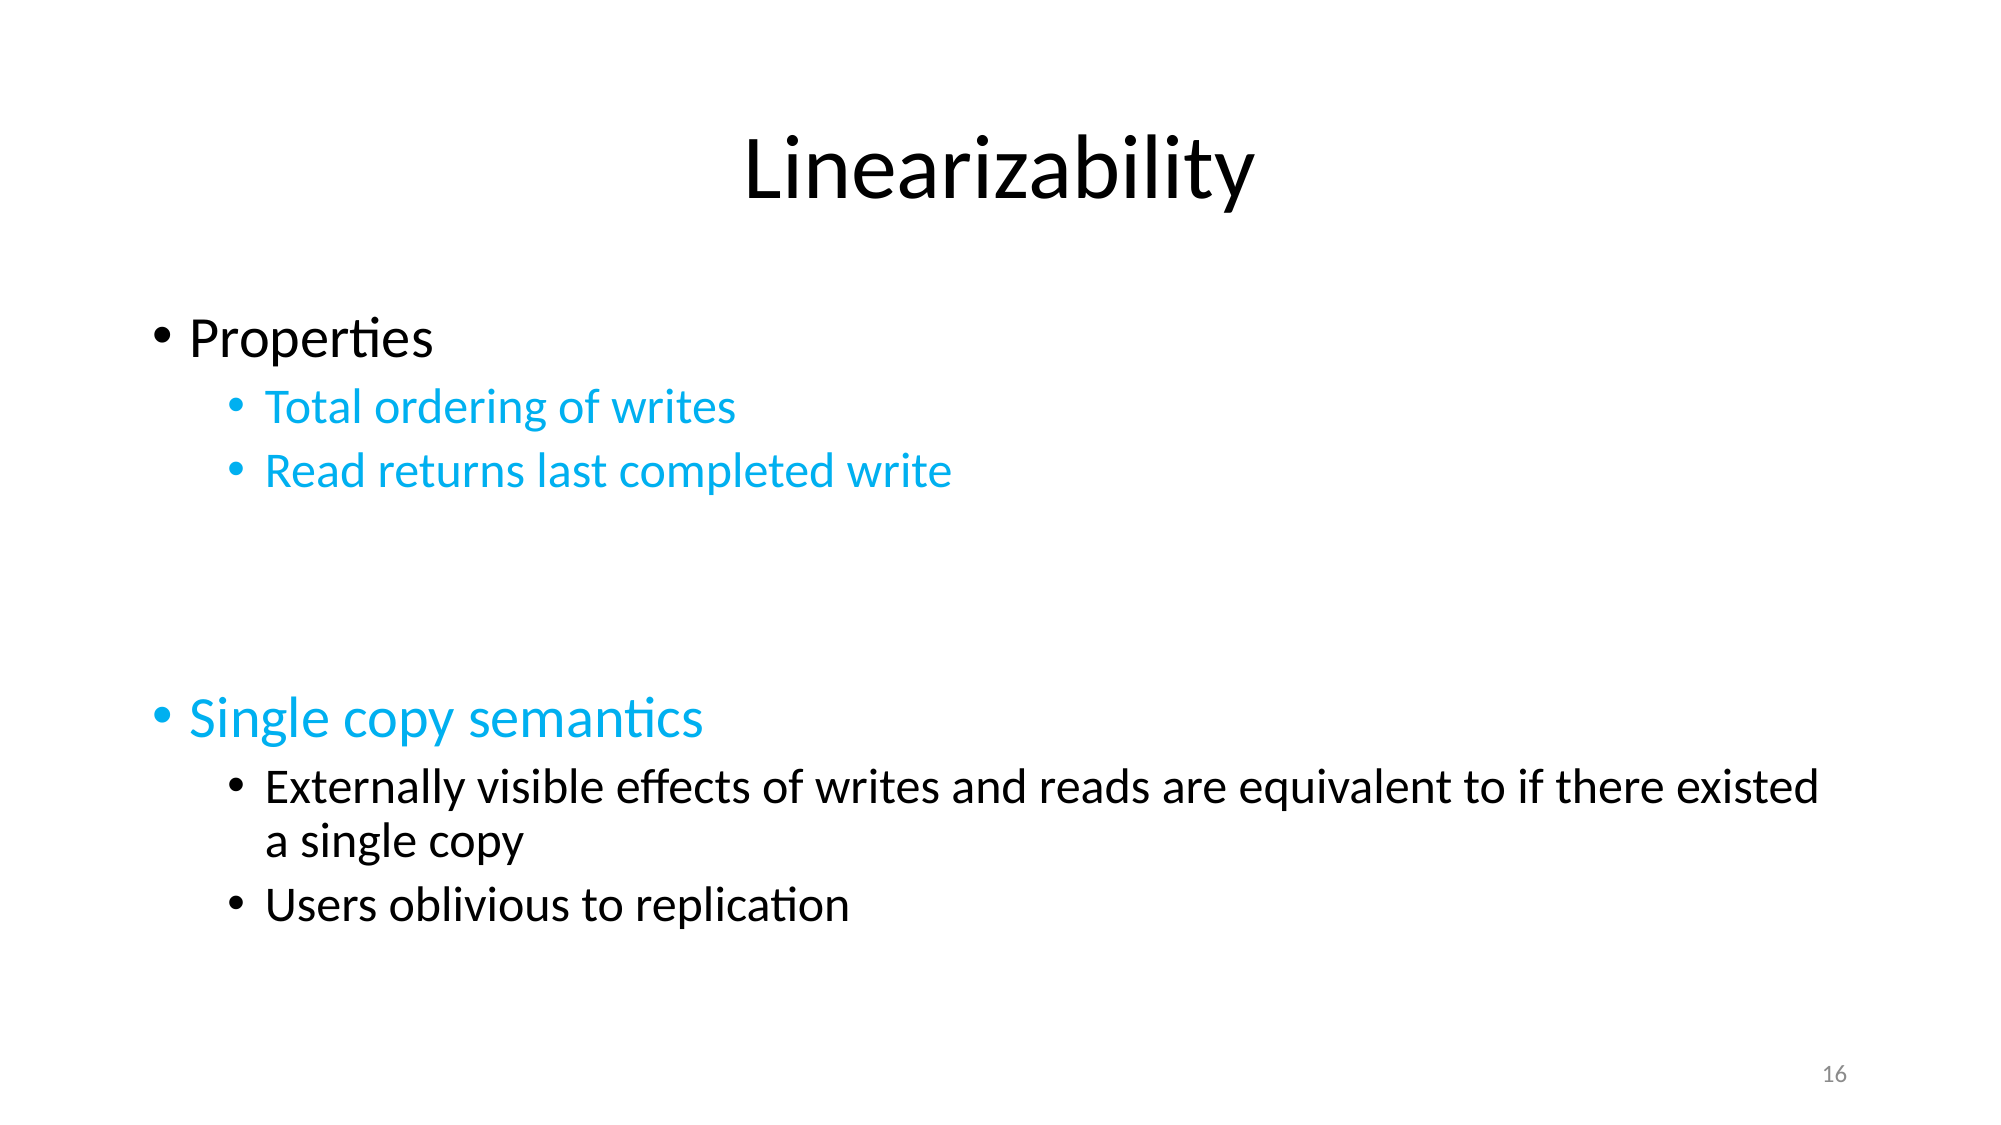

# Linearizability
Properties
Total ordering of writes
Read returns last completed write

Single copy semantics
Externally visible effects of writes and reads are equivalent to if there existed a single copy
Users oblivious to replication
16